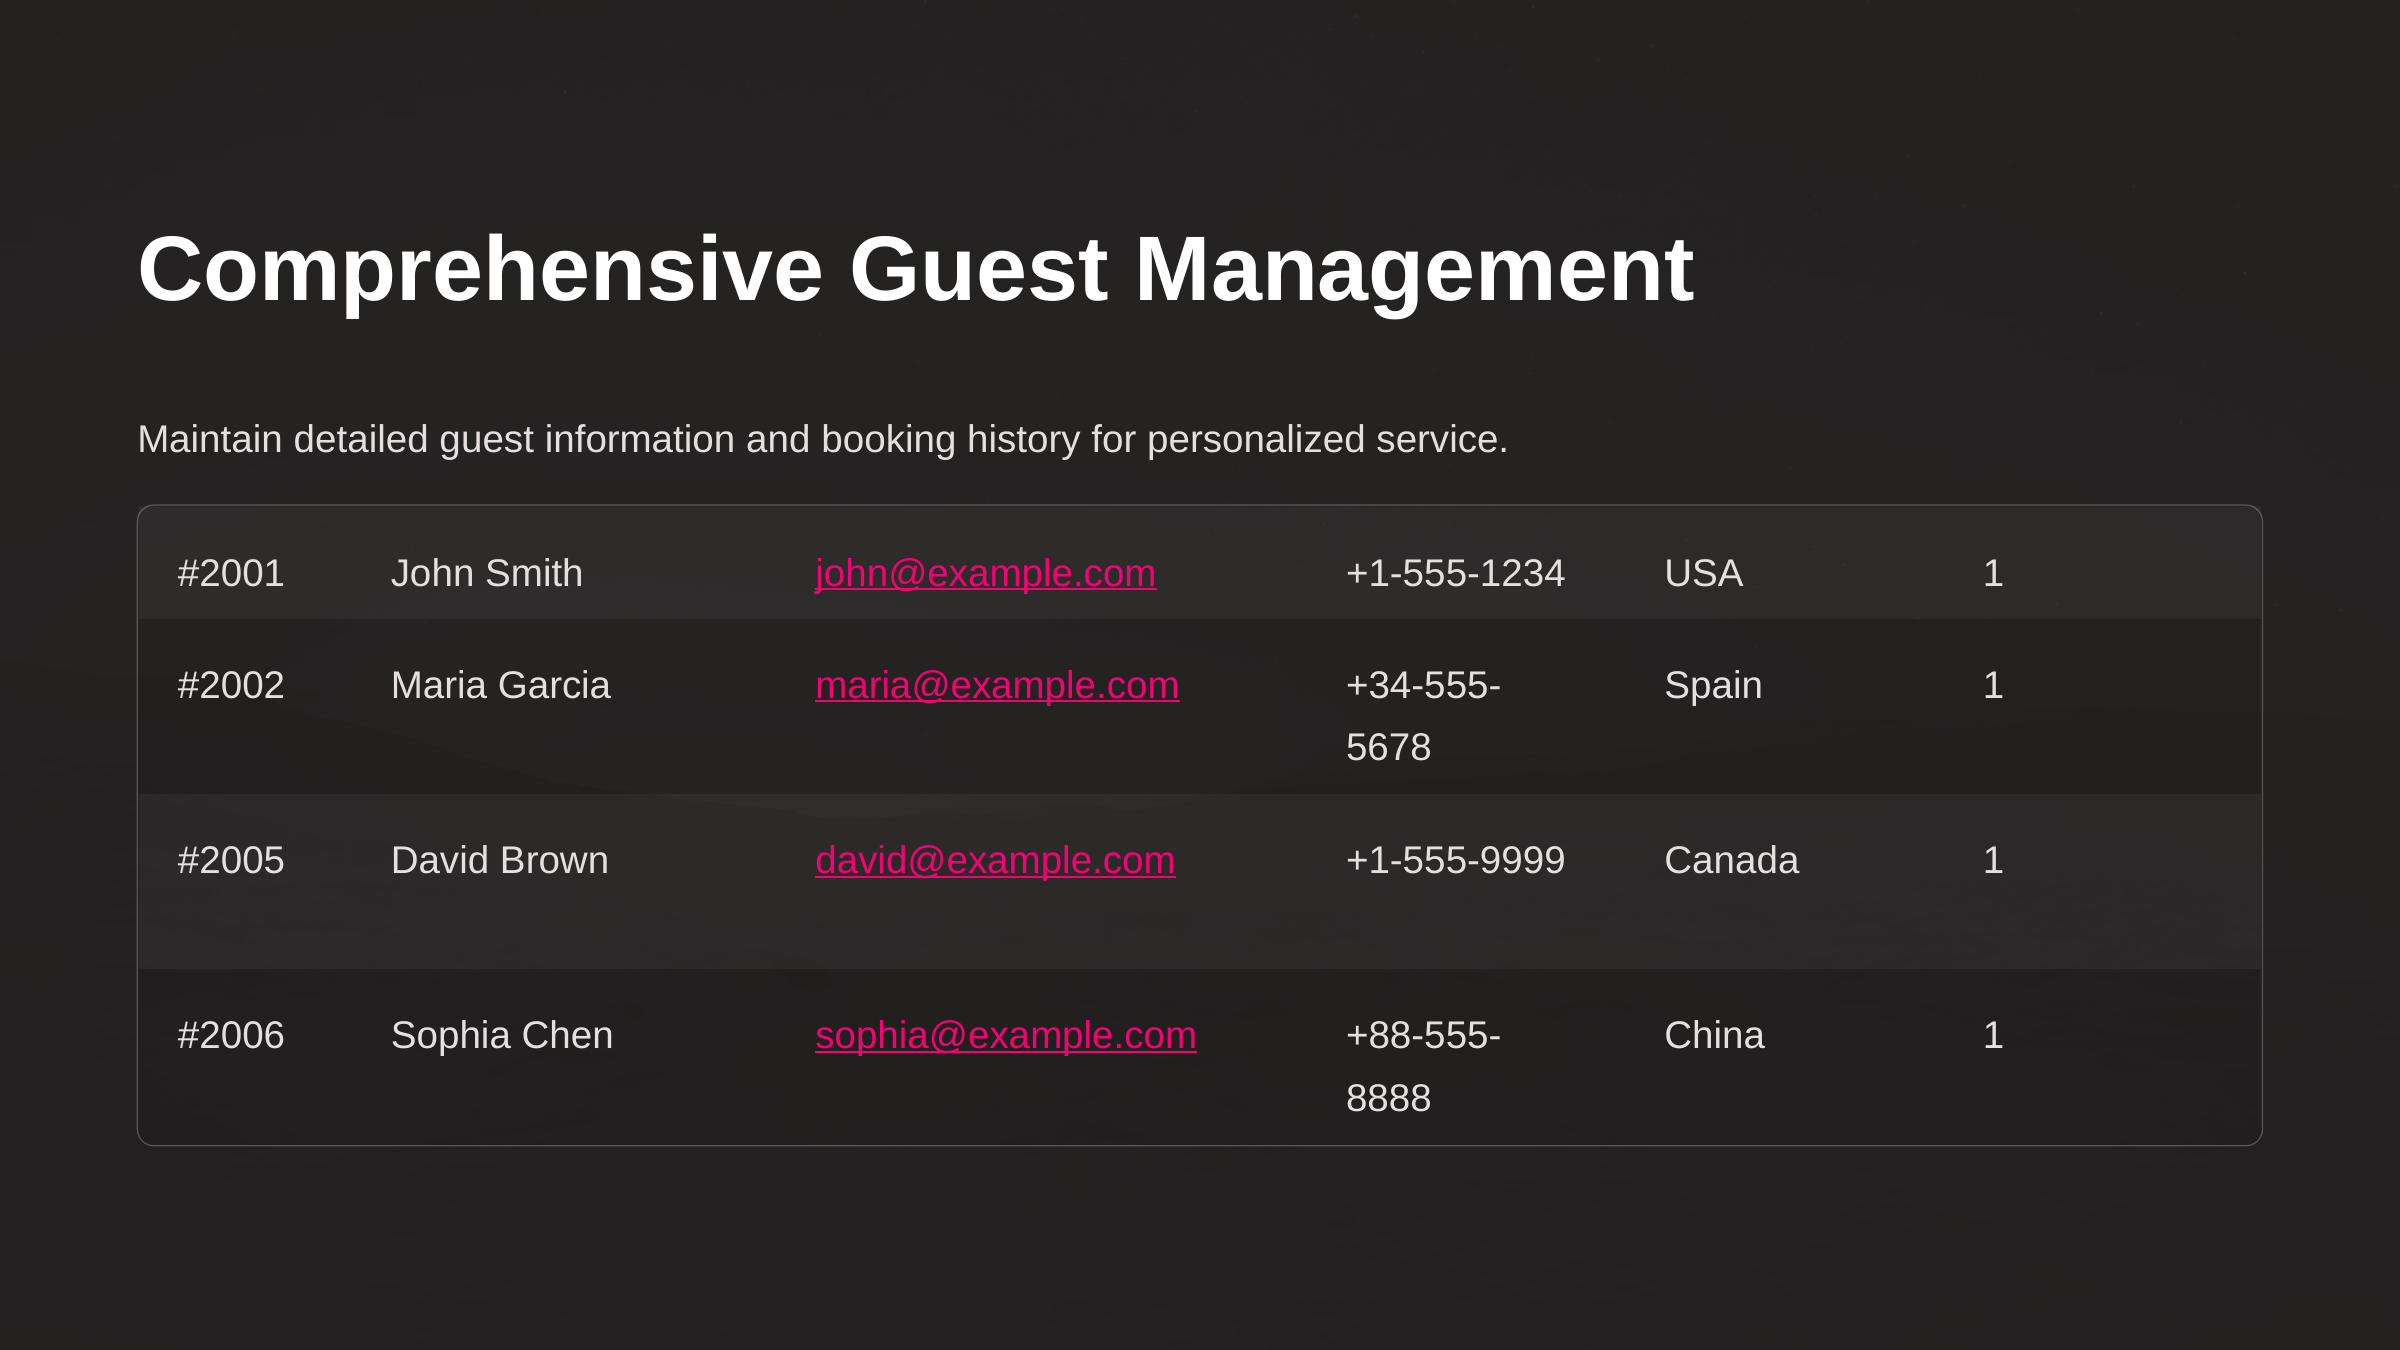

Comprehensive Guest Management
Maintain detailed guest information and booking history for personalized service.

#2001
John Smith
john@example.com
+1-555-1234
USA
1

#2002
Maria Garcia
maria@example.com
+34-555-5678
Spain
1

#2005
David Brown
david@example.com
+1-555-9999
Canada
1

#2006
Sophia Chen
sophia@example.com
+88-555-8888
China
1